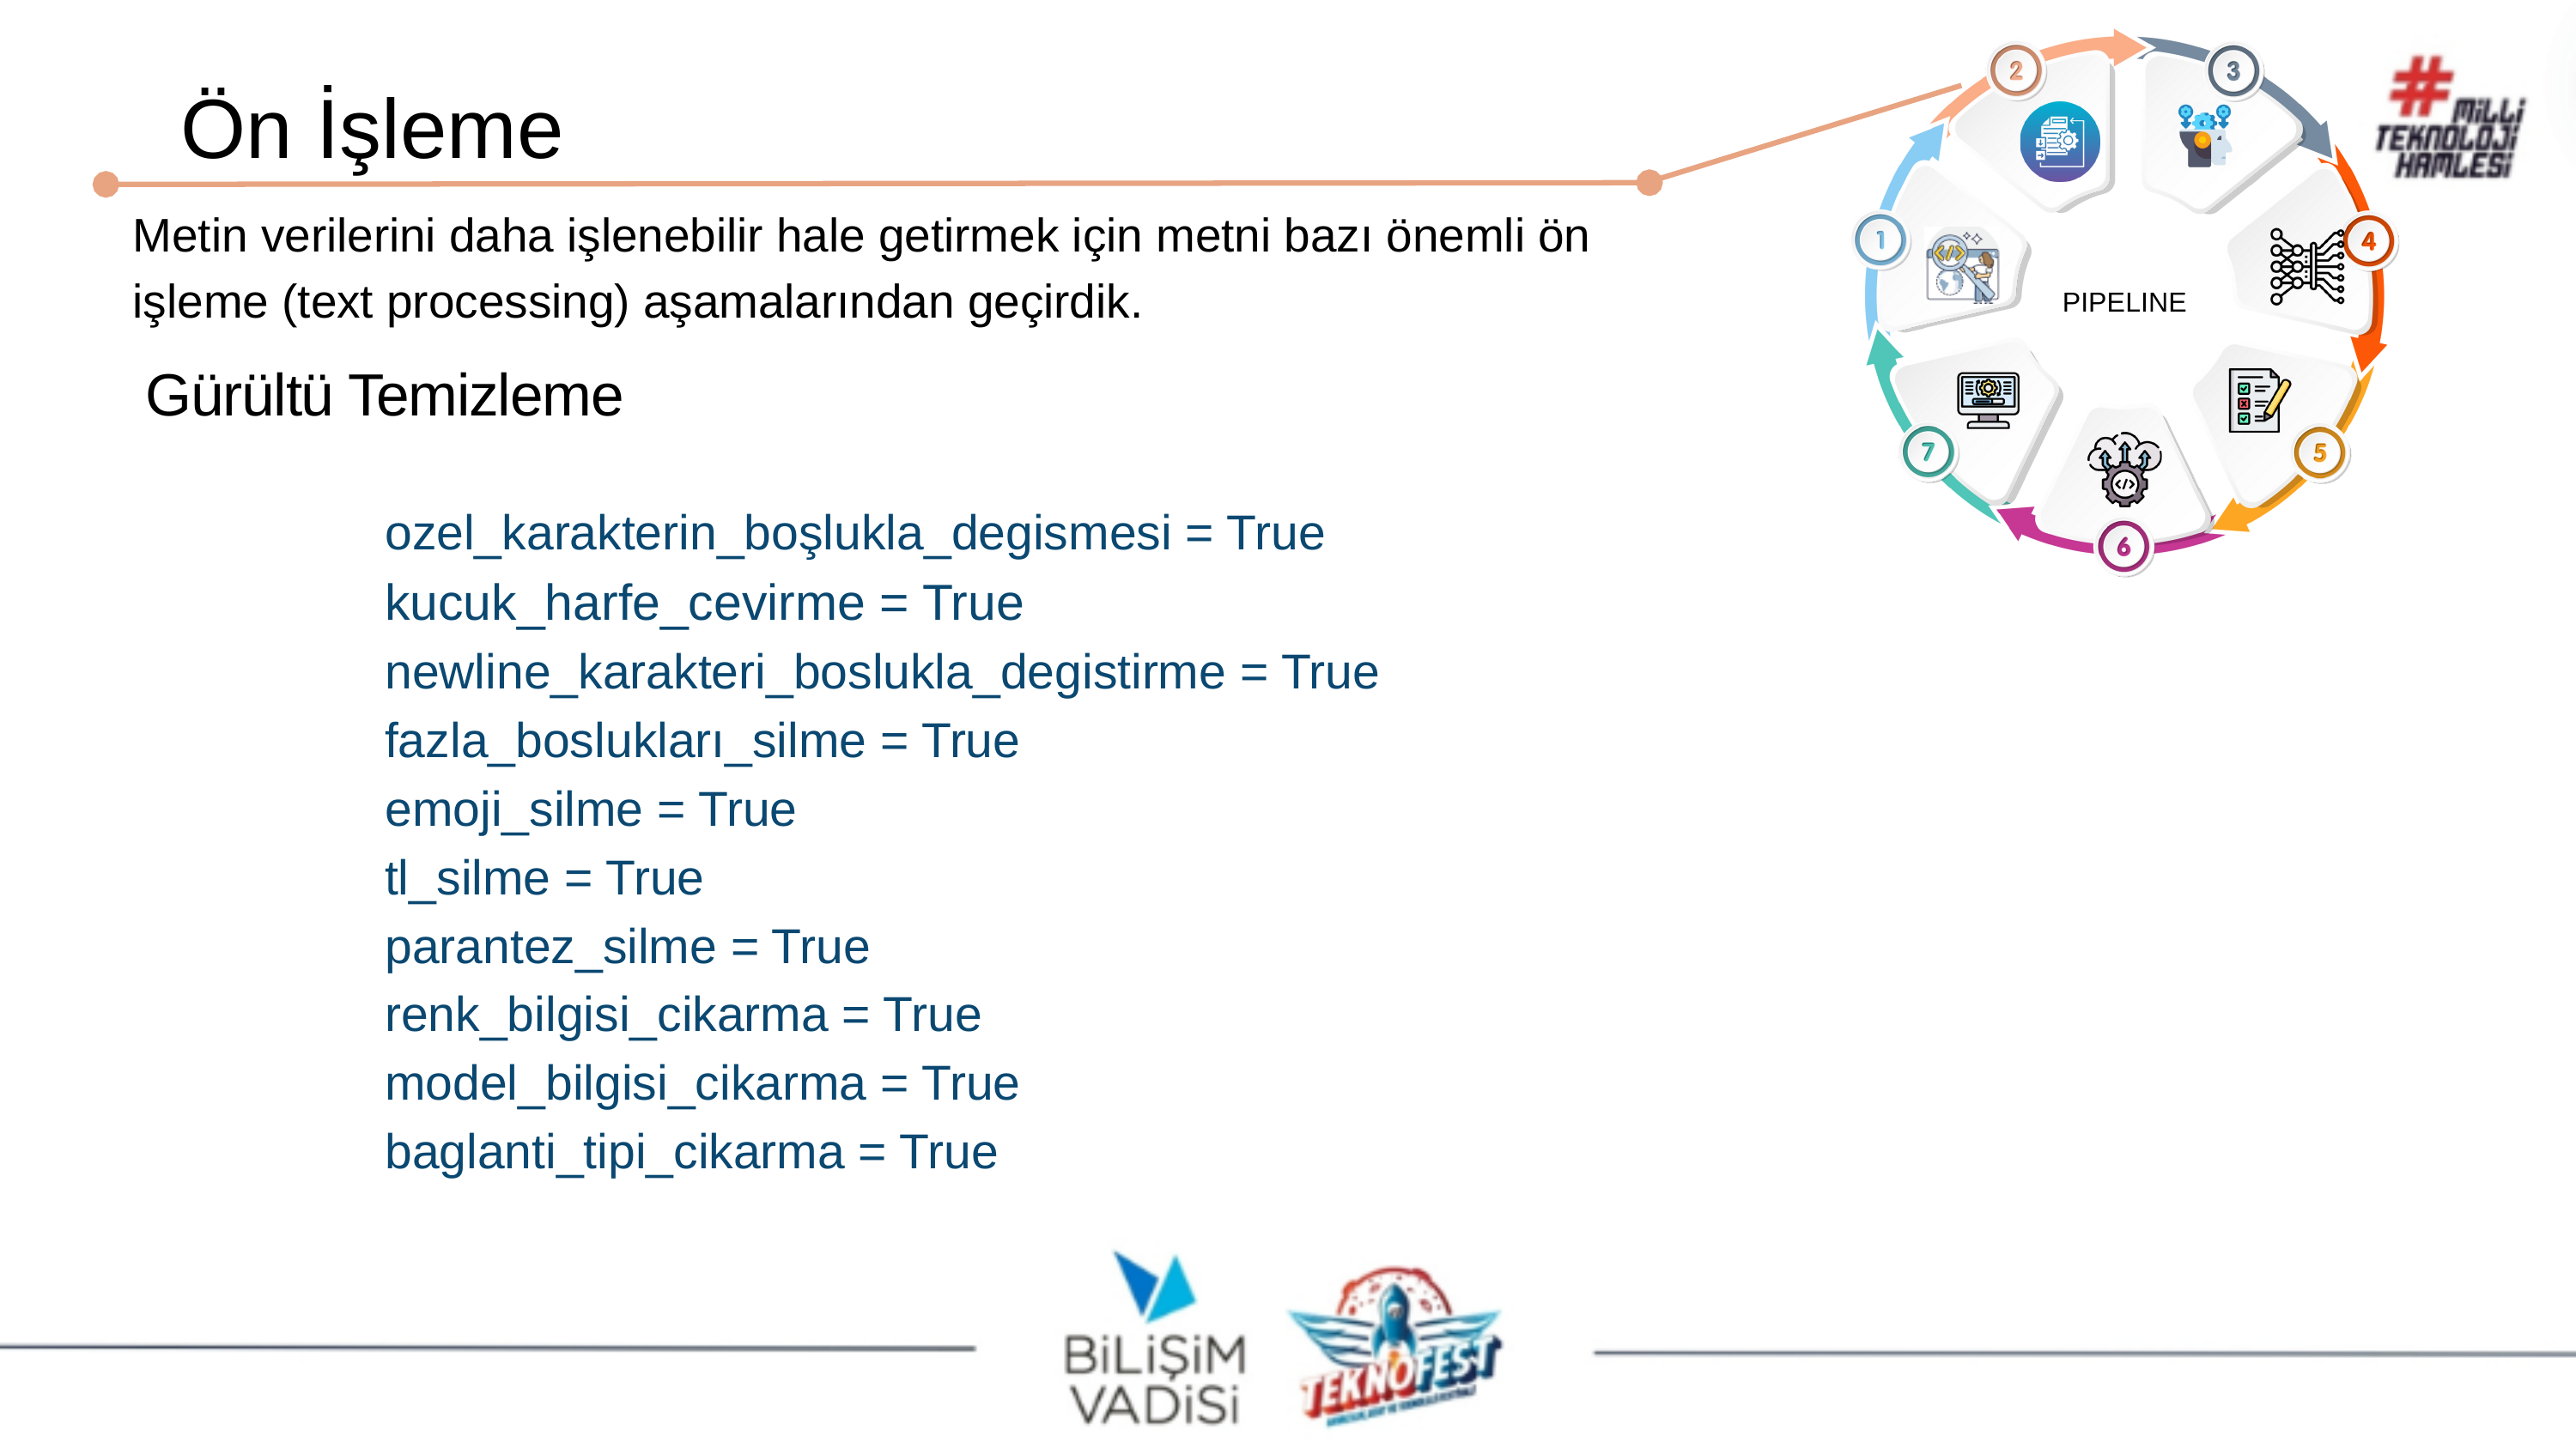

Ön İşleme

Metin verilerini daha işlenebilir hale getirmek için metni bazı önemli ön işleme (text processing) aşamalarından geçirdik.

PIPELINE

Gürültü Temizleme

ozel_karakterin_boşlukla_degismesi = True
kucuk_harfe_cevirme = True
newline_karakteri_boslukla_degistirme = True
fazla_boslukları_silme = True
emoji_silme = True
tl_silme = True
parantez_silme = True
renk_bilgisi_cikarma = True
model_bilgisi_cikarma = True
baglanti_tipi_cikarma = True